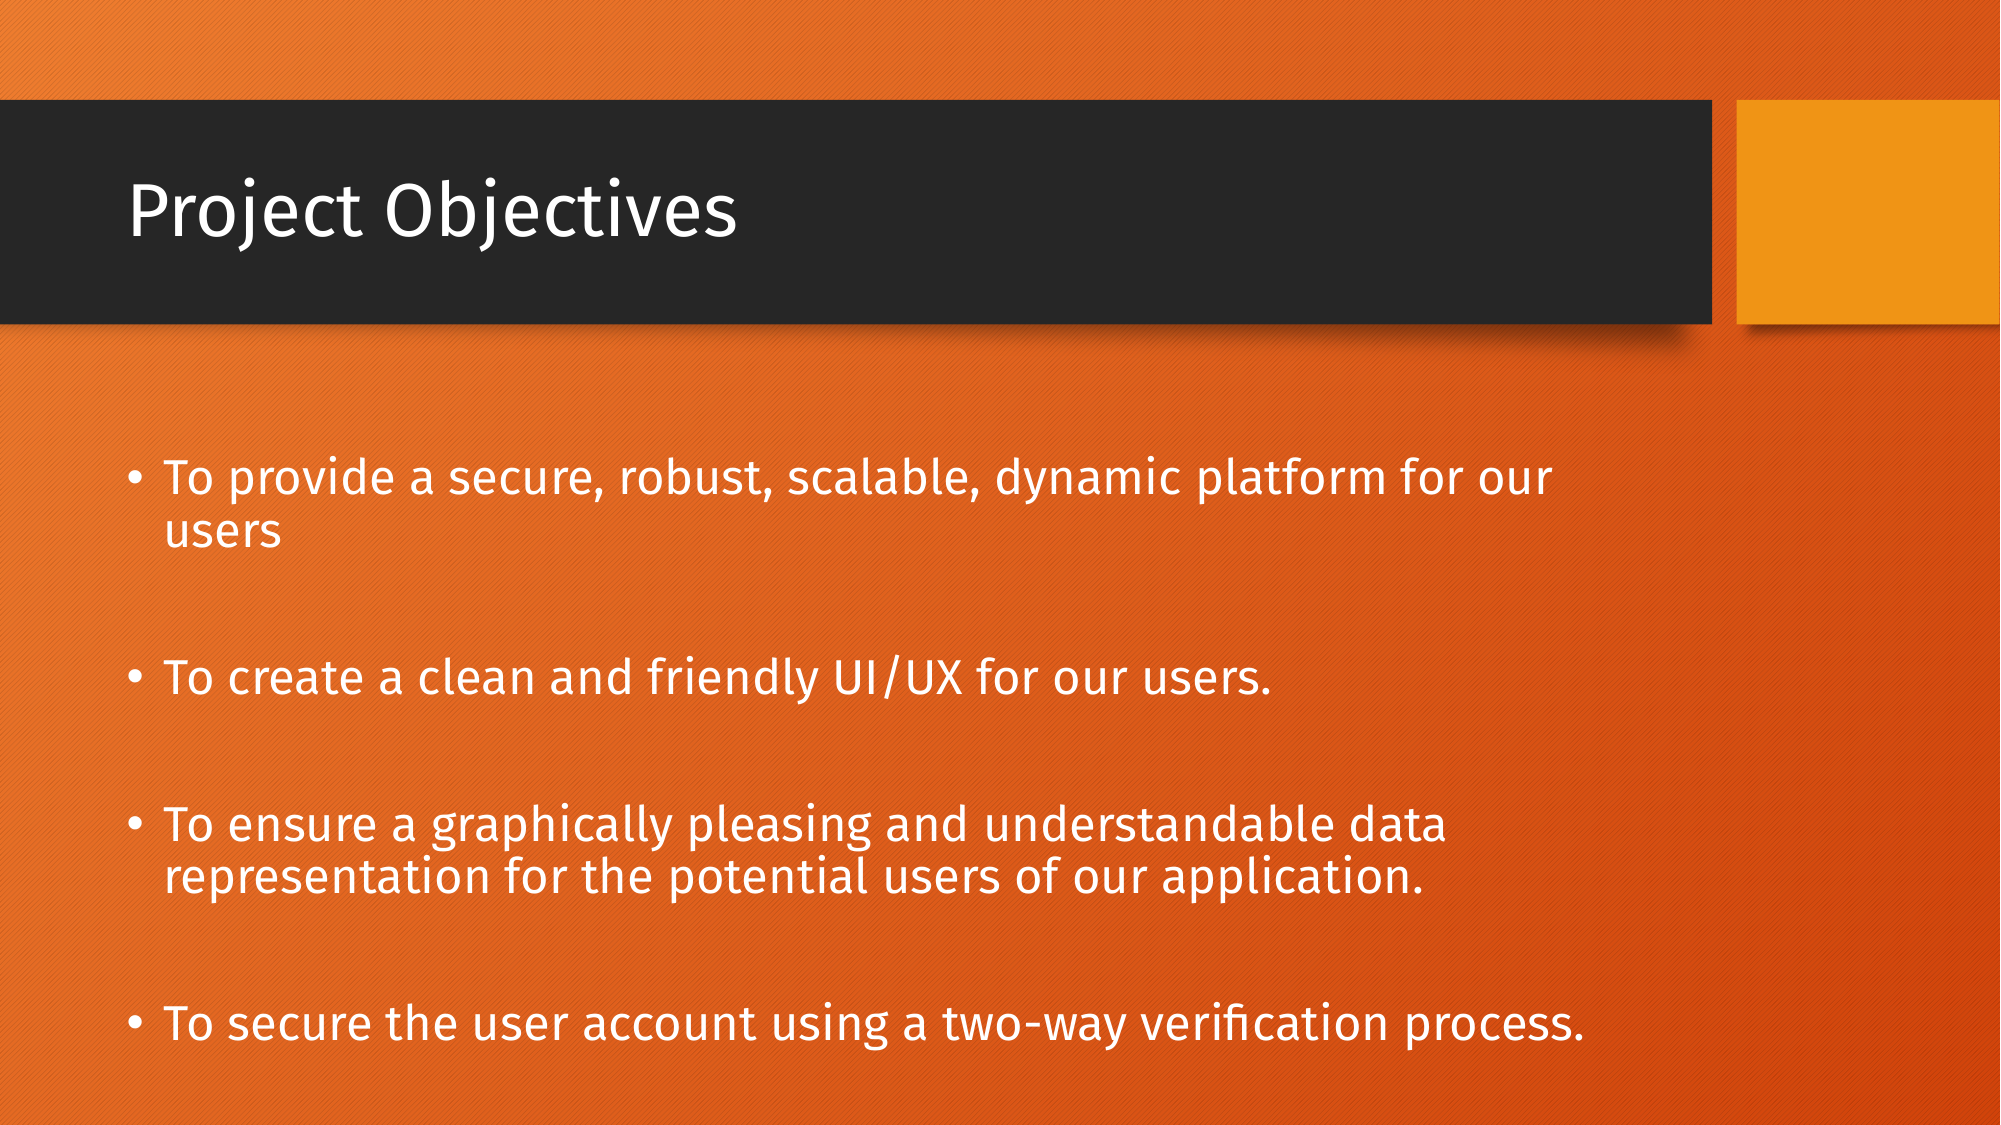

# Project Objectives

To provide a secure, robust, scalable, dynamic platform for our users

To create a clean and friendly UI/UX for our users.

To ensure a graphically pleasing and understandable data representation for the potential users of our application.

To secure the user account using a two-way verification process.